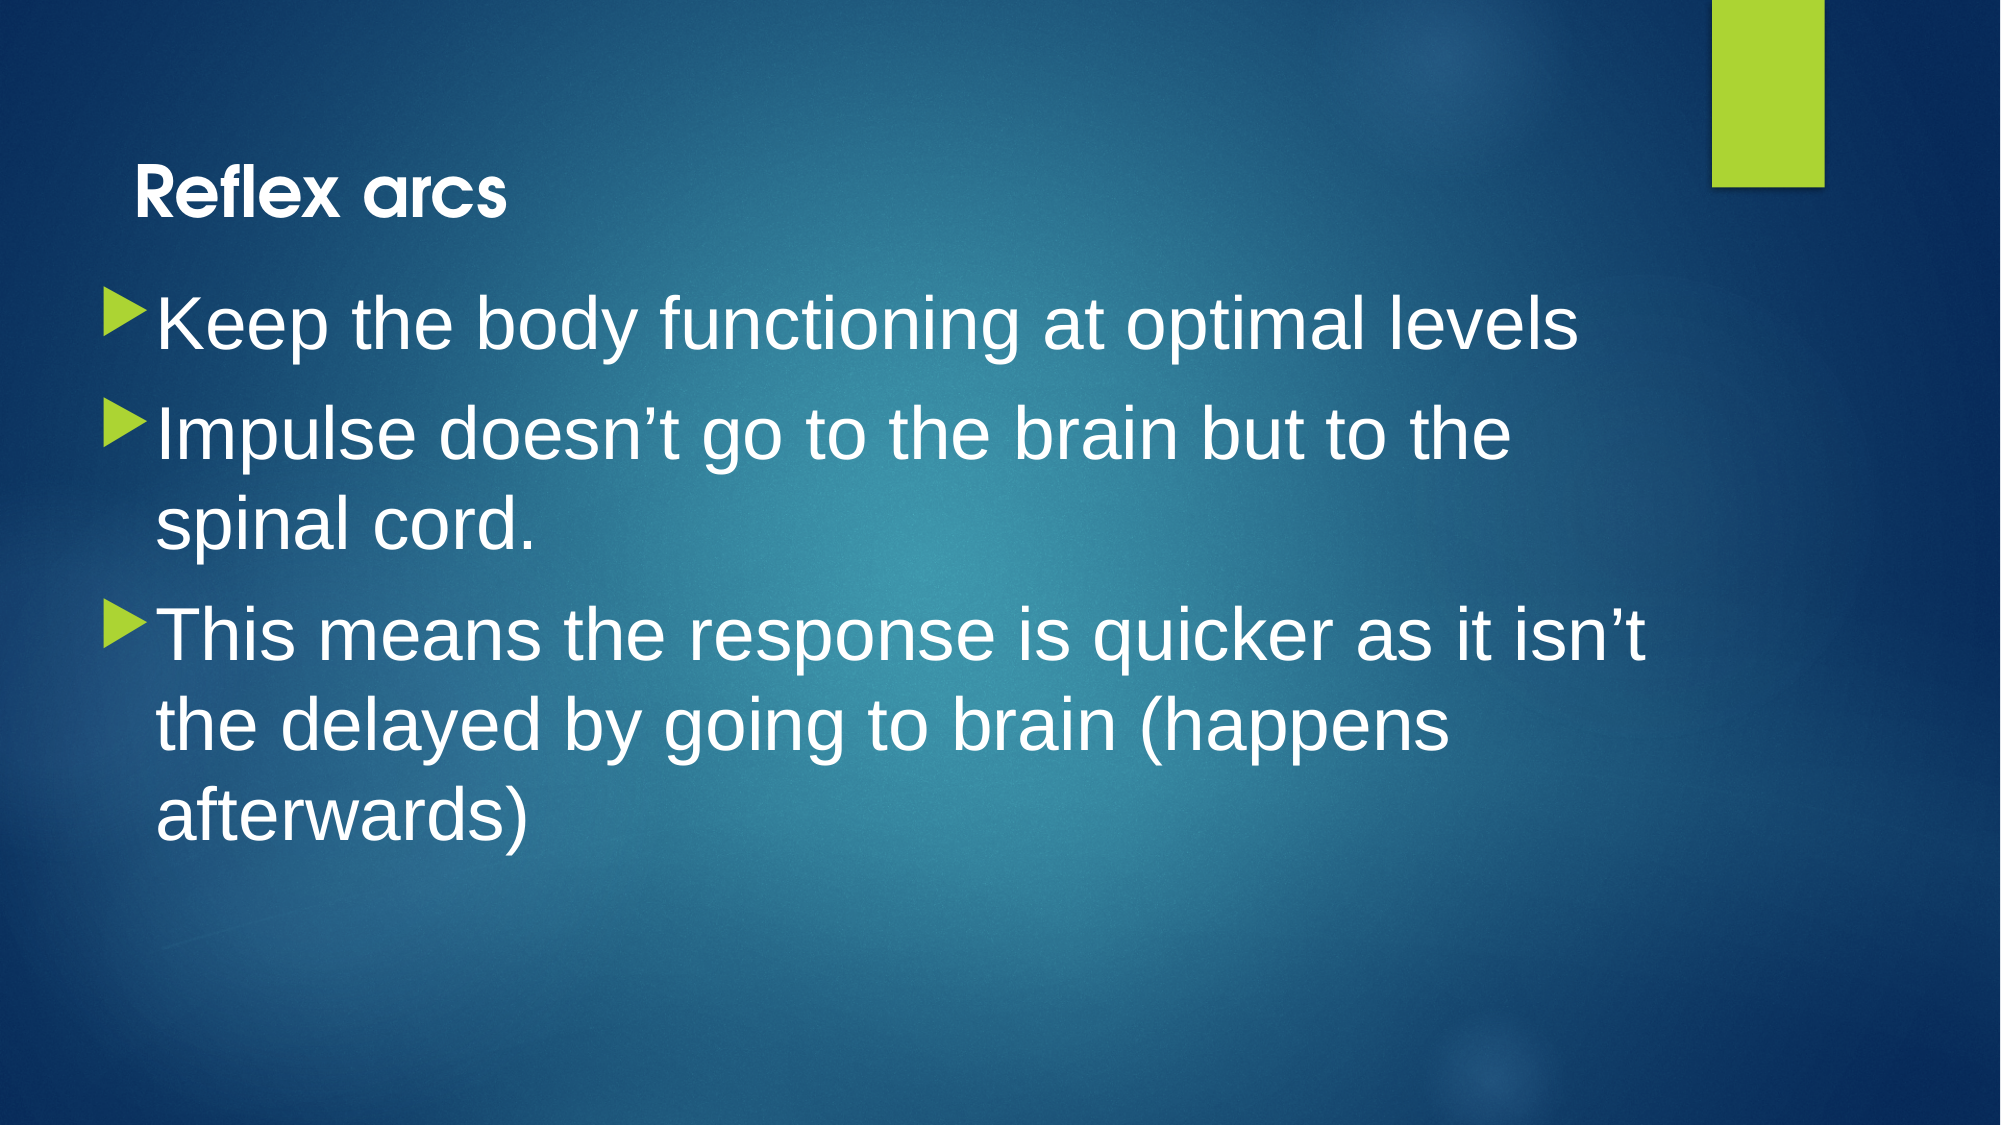

# Reflex arcs
Keep the body functioning at optimal levels
Impulse doesn’t go to the brain but to the spinal cord.
This means the response is quicker as it isn’t the delayed by going to brain (happens afterwards)